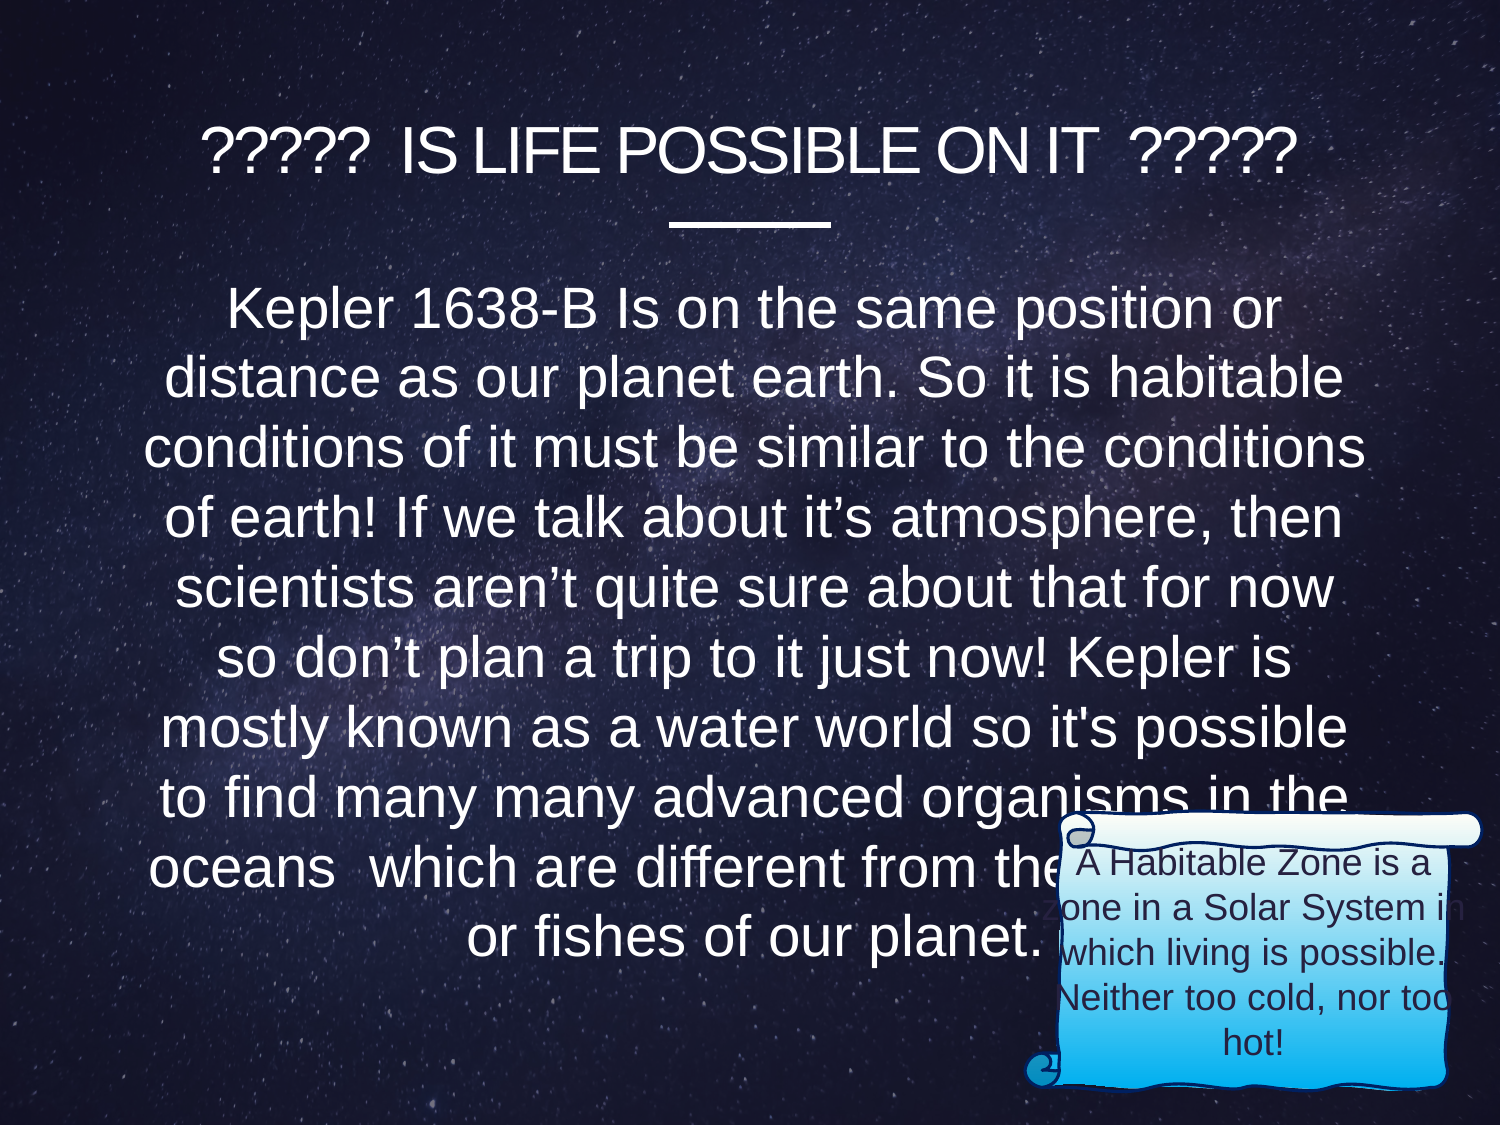

# ?????  Is life possible on it  ?????
Kepler 1638-B Is on the same position or distance as our planet earth. So it is habitable conditions of it must be similar to the conditions of earth! If we talk about it’s atmosphere, then scientists aren’t quite sure about that for now so don’t plan a trip to it just now! Kepler is mostly known as a water world so it's possible to find many many advanced organisms in the oceans  which are different from the organisms or fishes of our planet.
A Habitable Zone is a zone in a Solar System in which living is possible. Neither too cold, nor too hot!